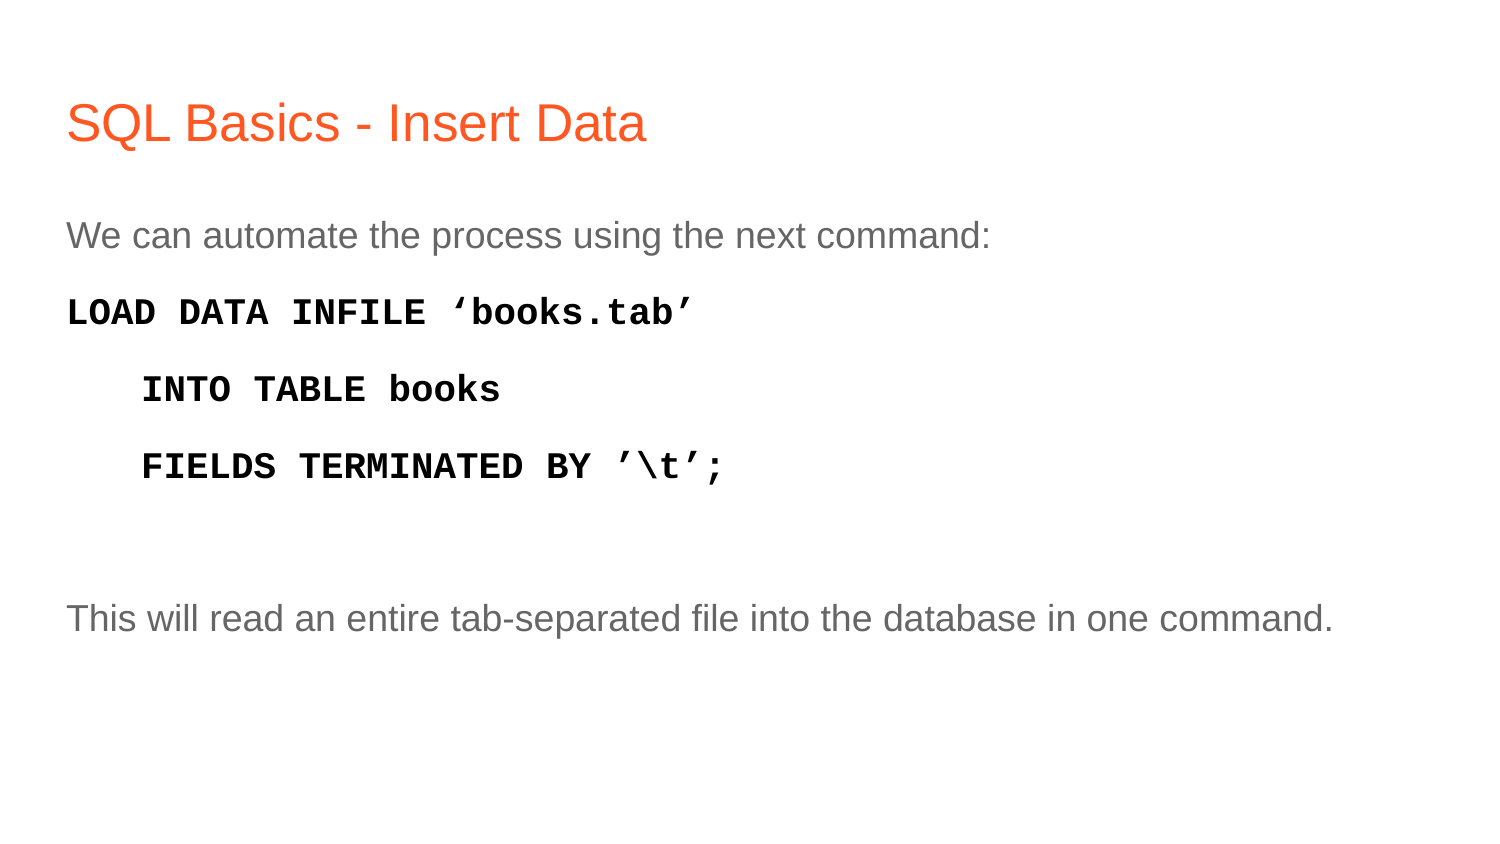

# SQL Basics - Insert Data
We can automate the process using the next command:
LOAD DATA INFILE ‘books.tab’
INTO TABLE books
FIELDS TERMINATED BY ’\t’;

This will read an entire tab-separated file into the database in one command.